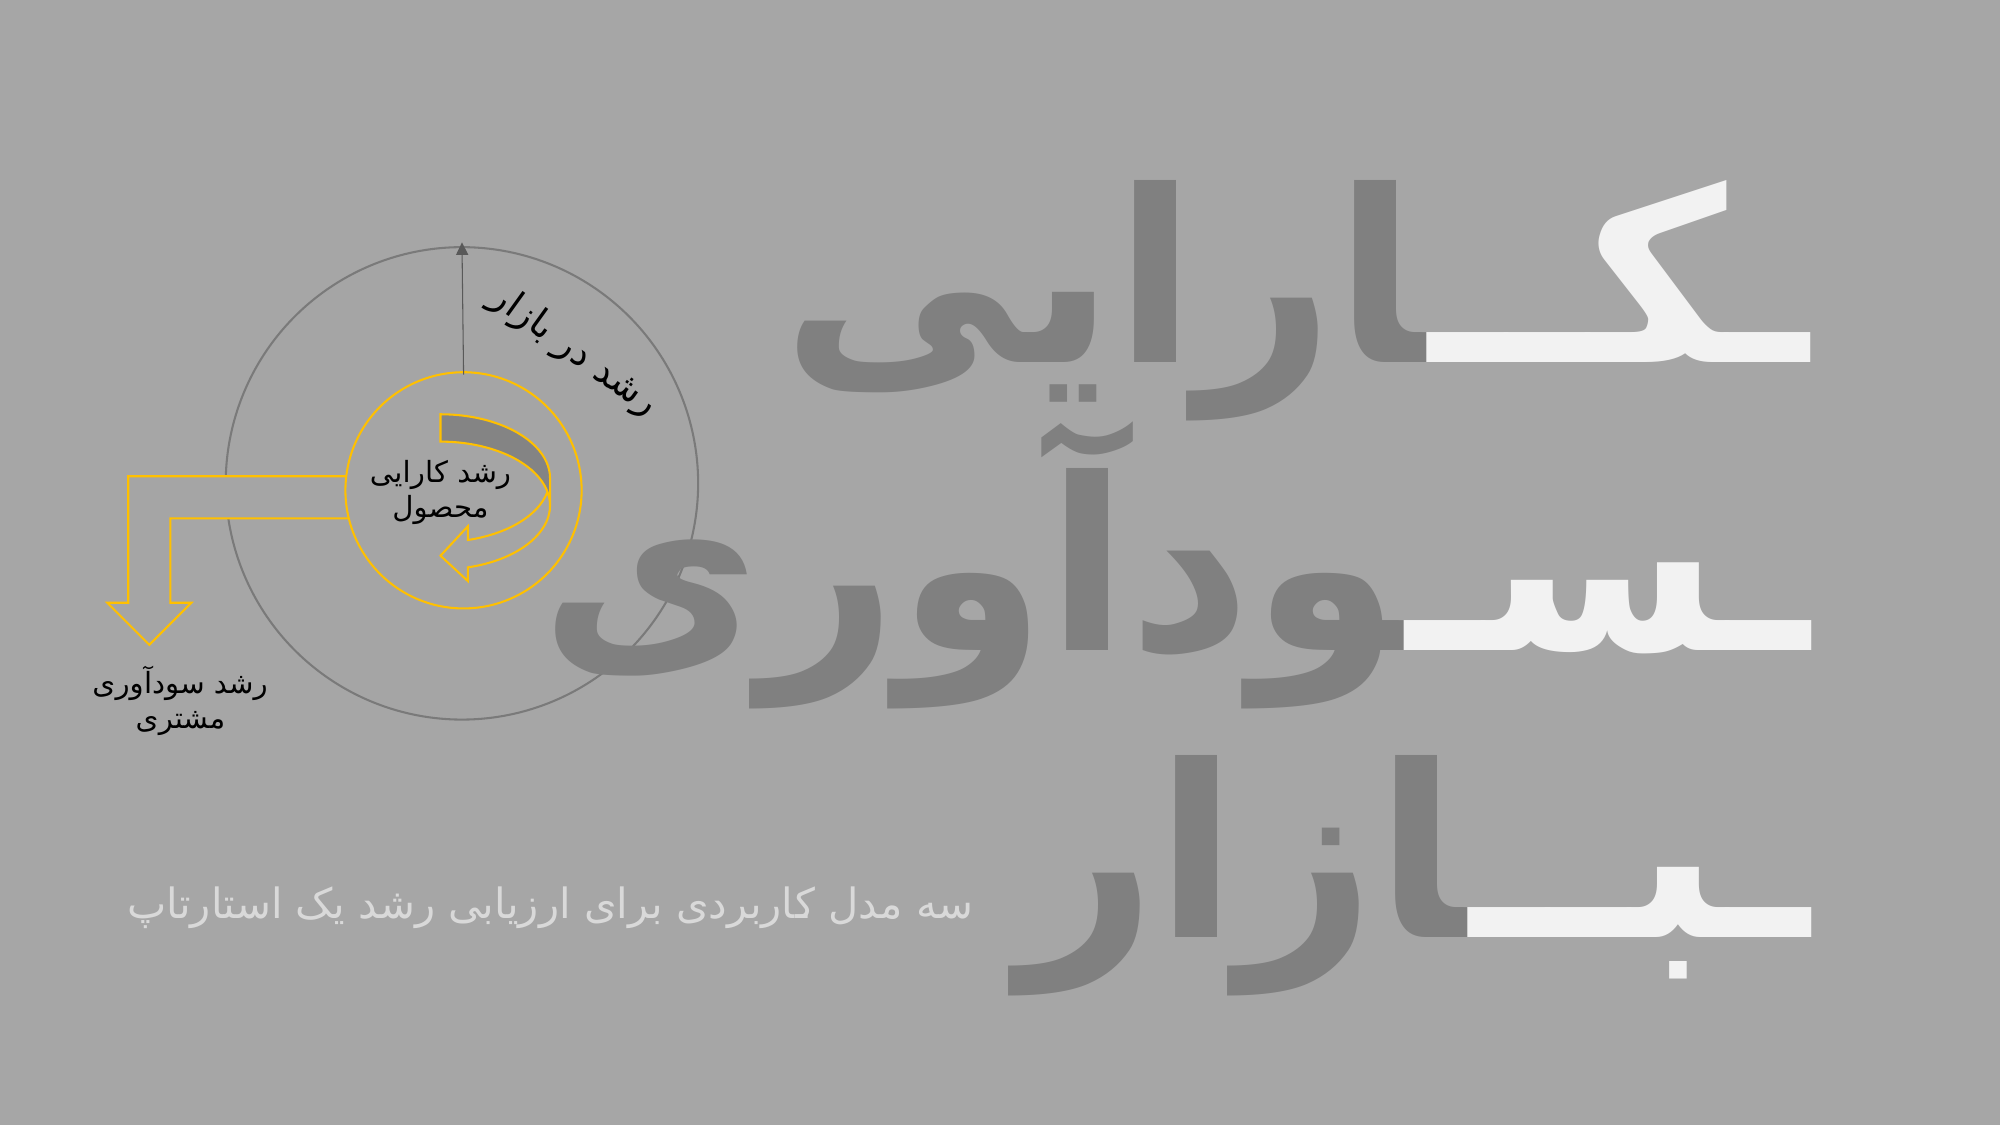

ـکــارایی
ـسـودآوری
ـبــازار

رشد در بازار

رشد کارایی محصول

رشد سودآوری مشتری
سه مدل کاربردی برای ارزیابی رشد یک استارتاپ